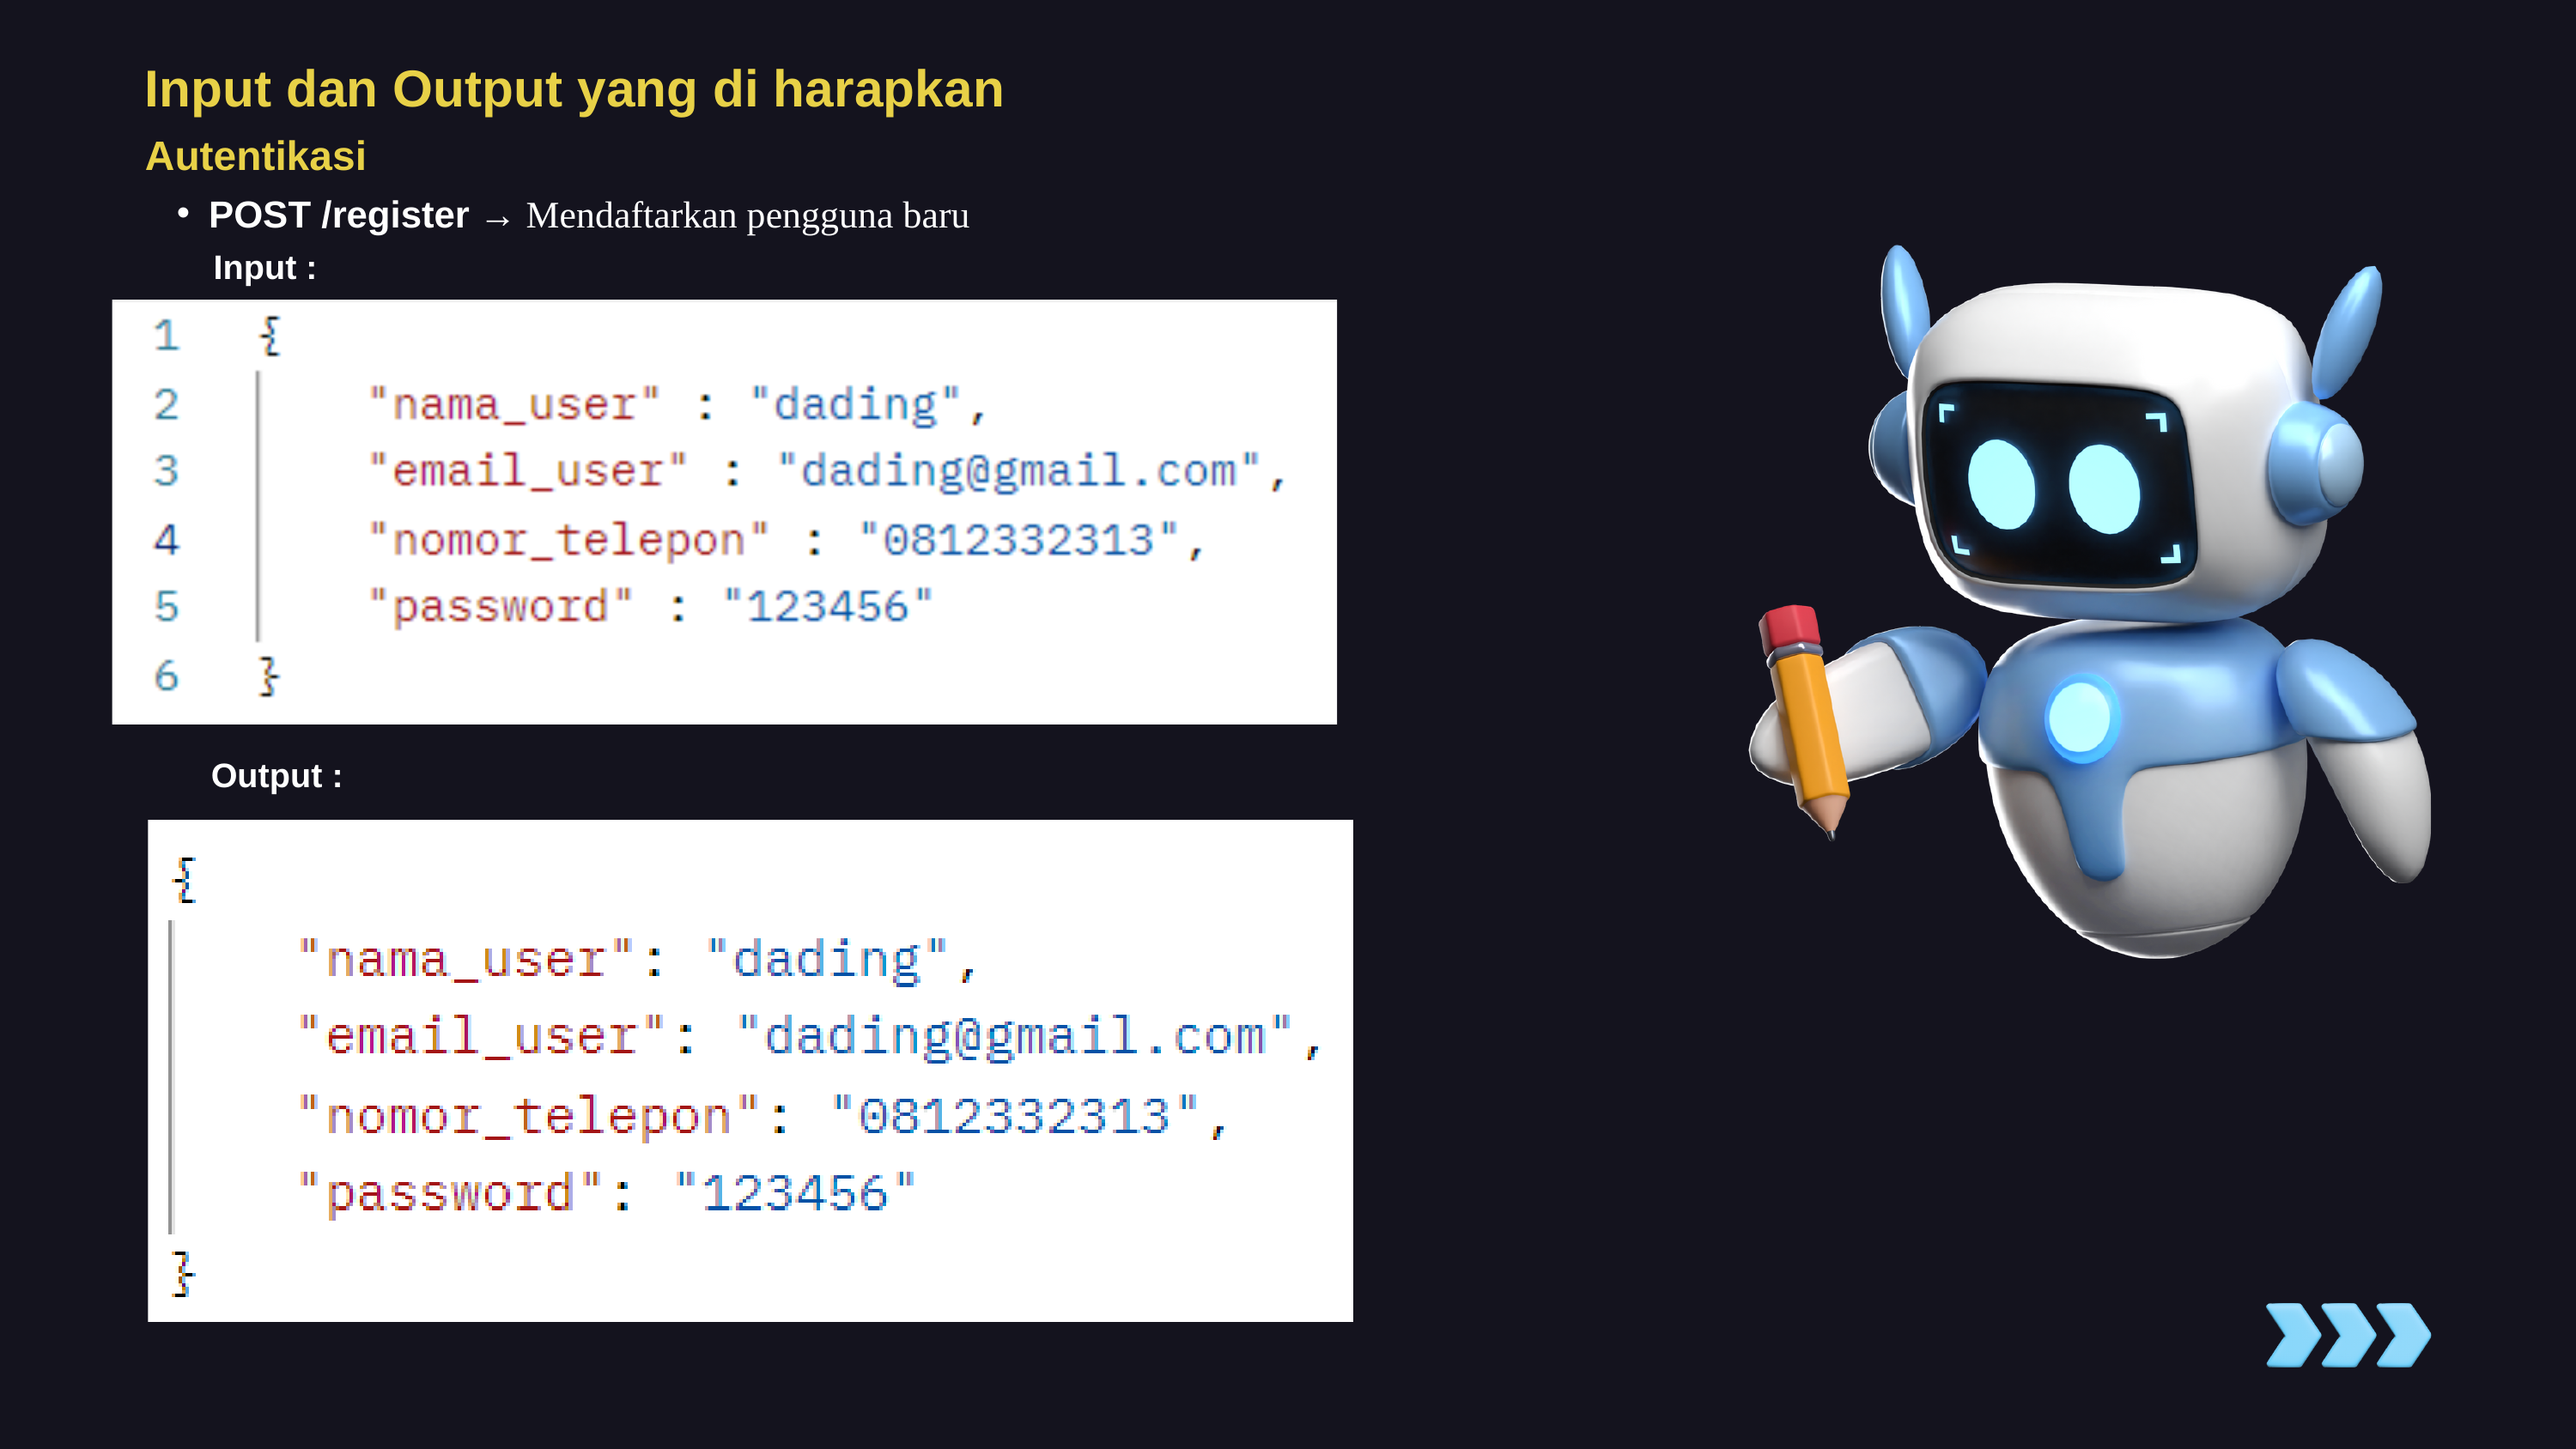

Input dan Output yang di harapkan
Autentikasi
POST /register → Mendaftarkan pengguna baru
        Input :

       Output :